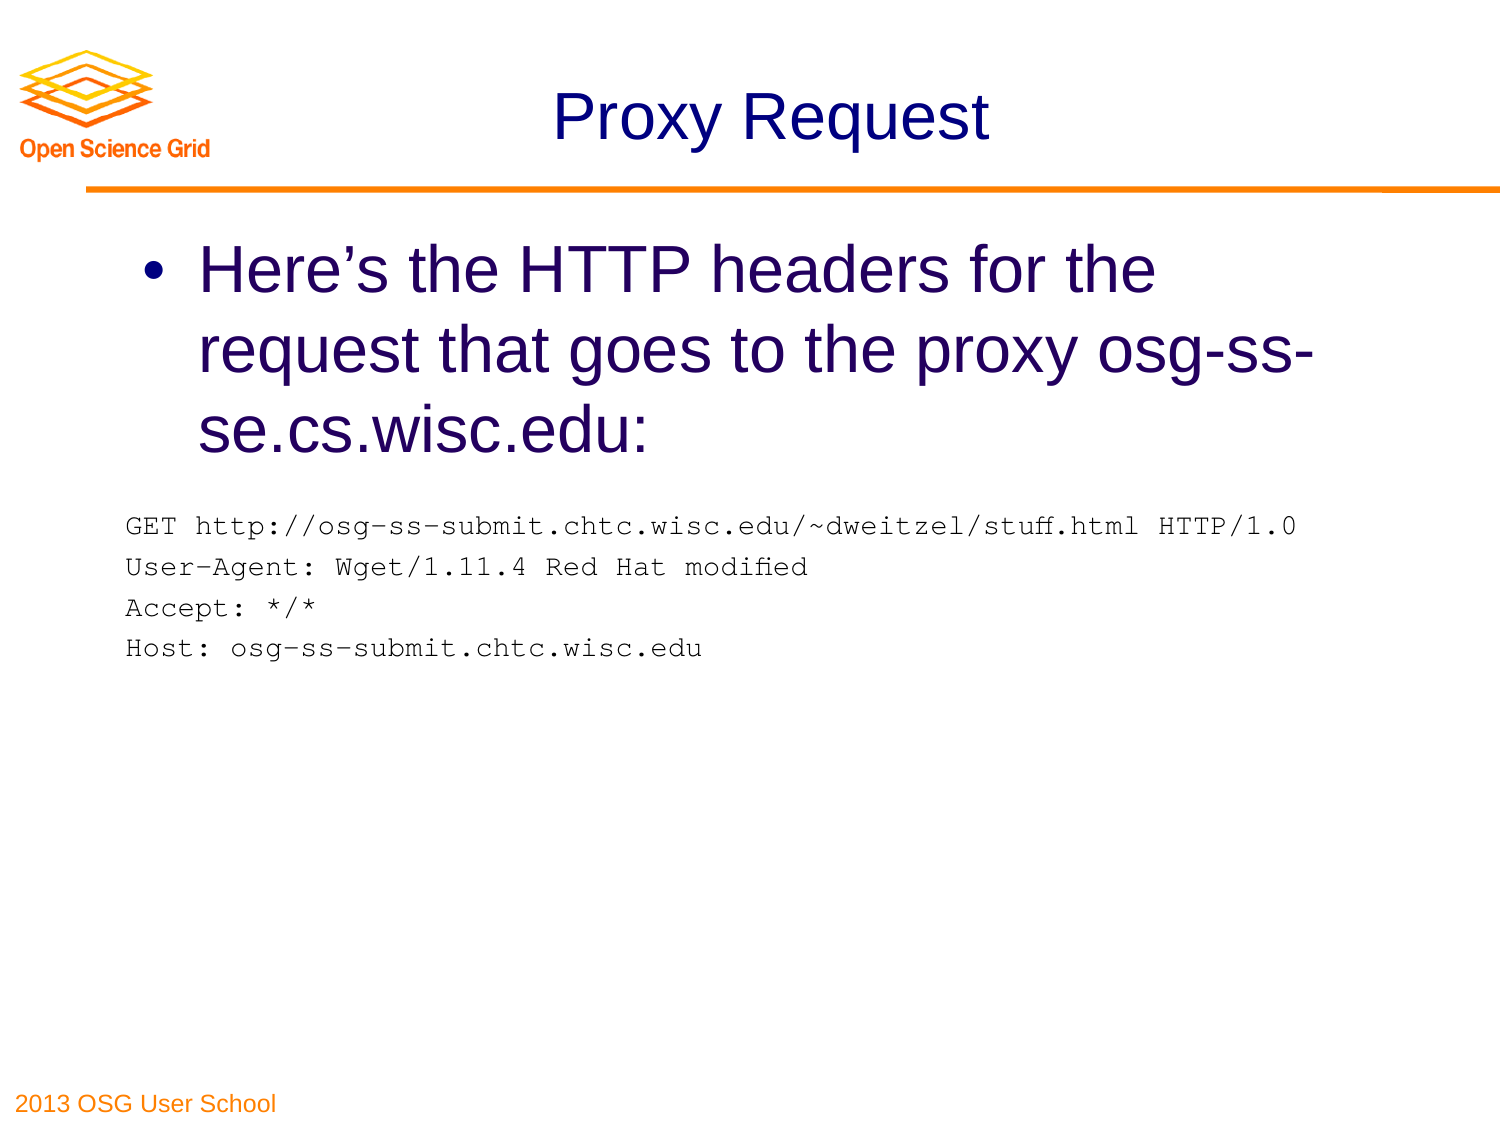

# Proxy Request
Here’s the HTTP headers for the request that goes to the proxy osg-ss-se.cs.wisc.edu:

GET http://osg-ss-submit.chtc.wisc.edu/~dweitzel/stuff.html HTTP/1.0
User-Agent: Wget/1.11.4 Red Hat modified
Accept: */*
Host: osg-ss-submit.chtc.wisc.edu